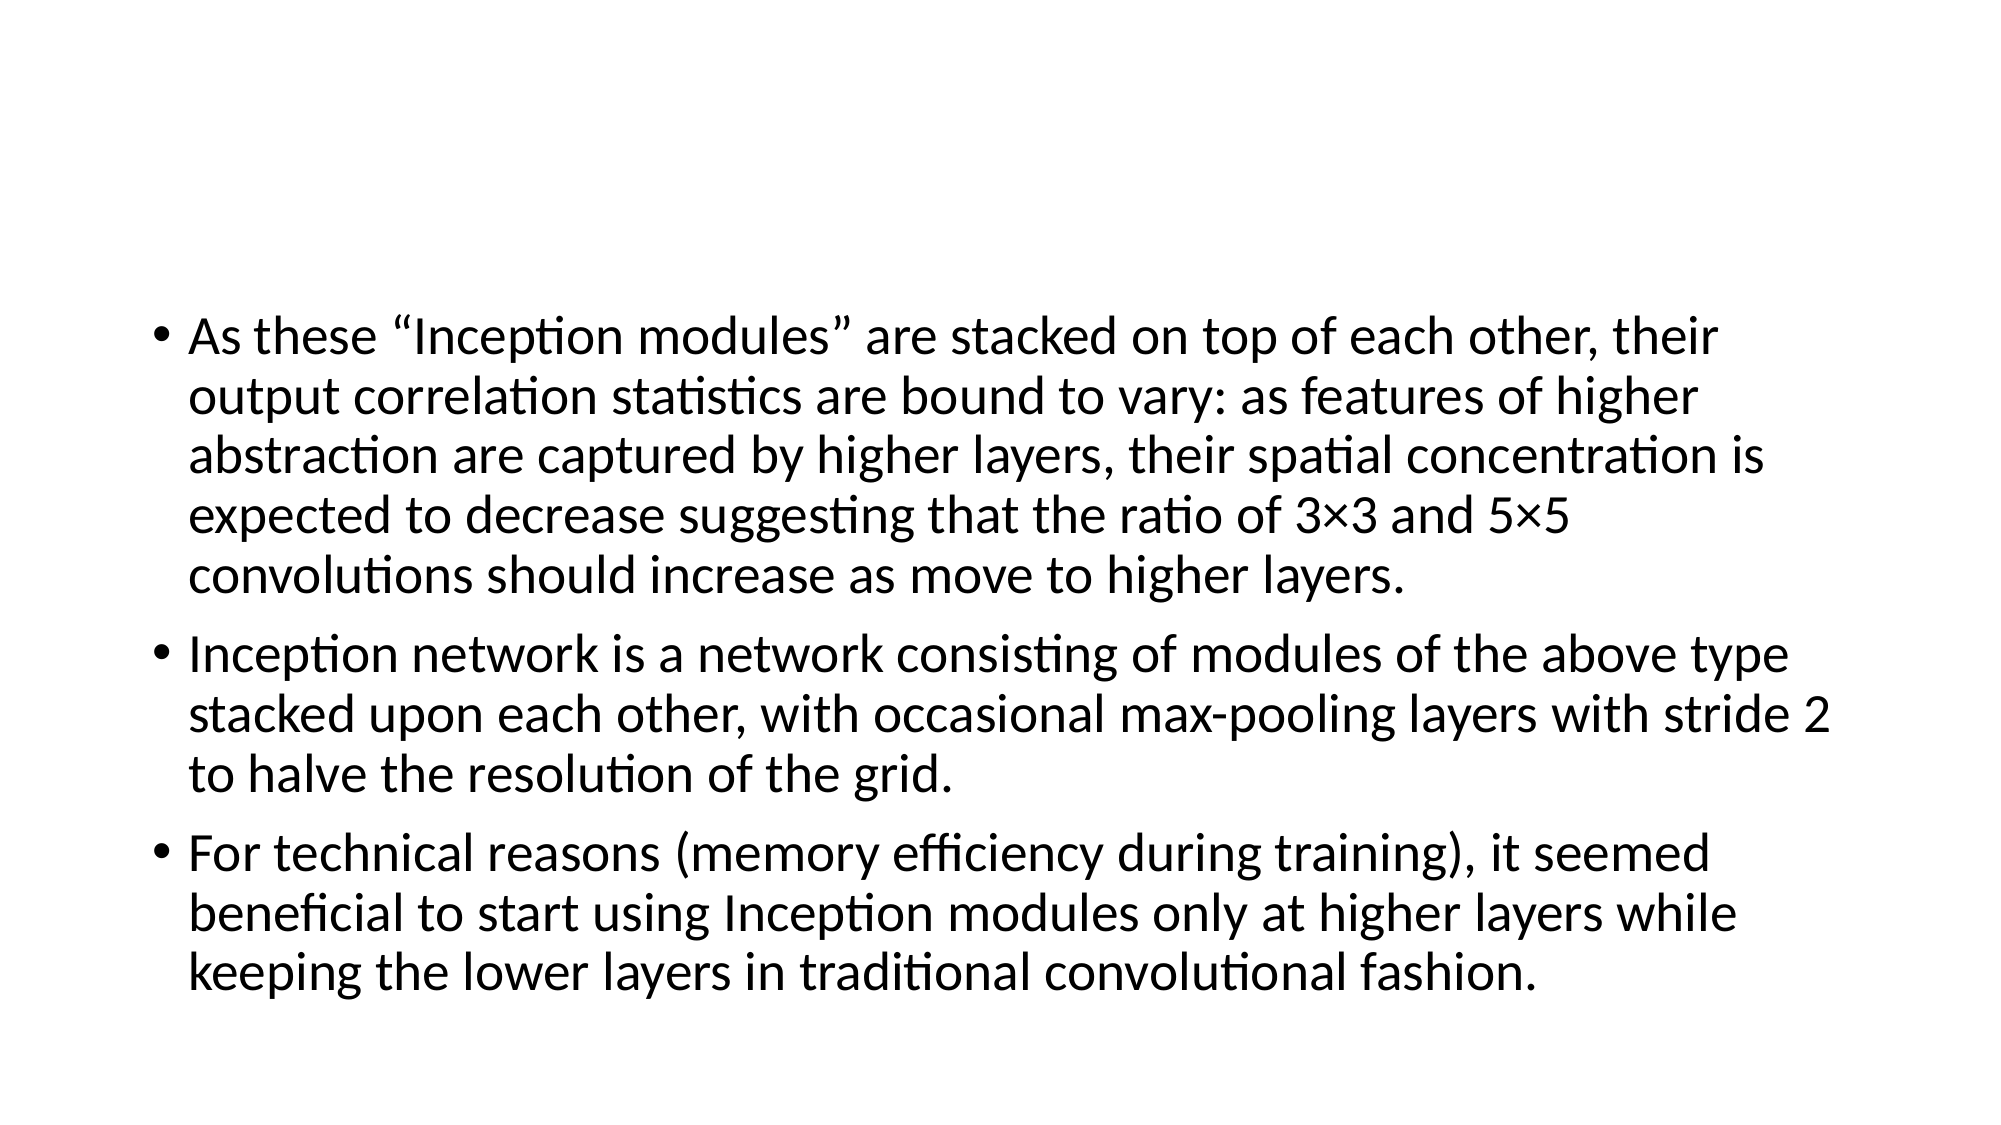

#
As these “Inception modules” are stacked on top of each other, their output correlation statistics are bound to vary: as features of higher abstraction are captured by higher layers, their spatial concentration is expected to decrease suggesting that the ratio of 3×3 and 5×5 convolutions should increase as move to higher layers.
Inception network is a network consisting of modules of the above type stacked upon each other, with occasional max-pooling layers with stride 2 to halve the resolution of the grid.
For technical reasons (memory efficiency during training), it seemed beneficial to start using Inception modules only at higher layers while keeping the lower layers in traditional convolutional fashion.